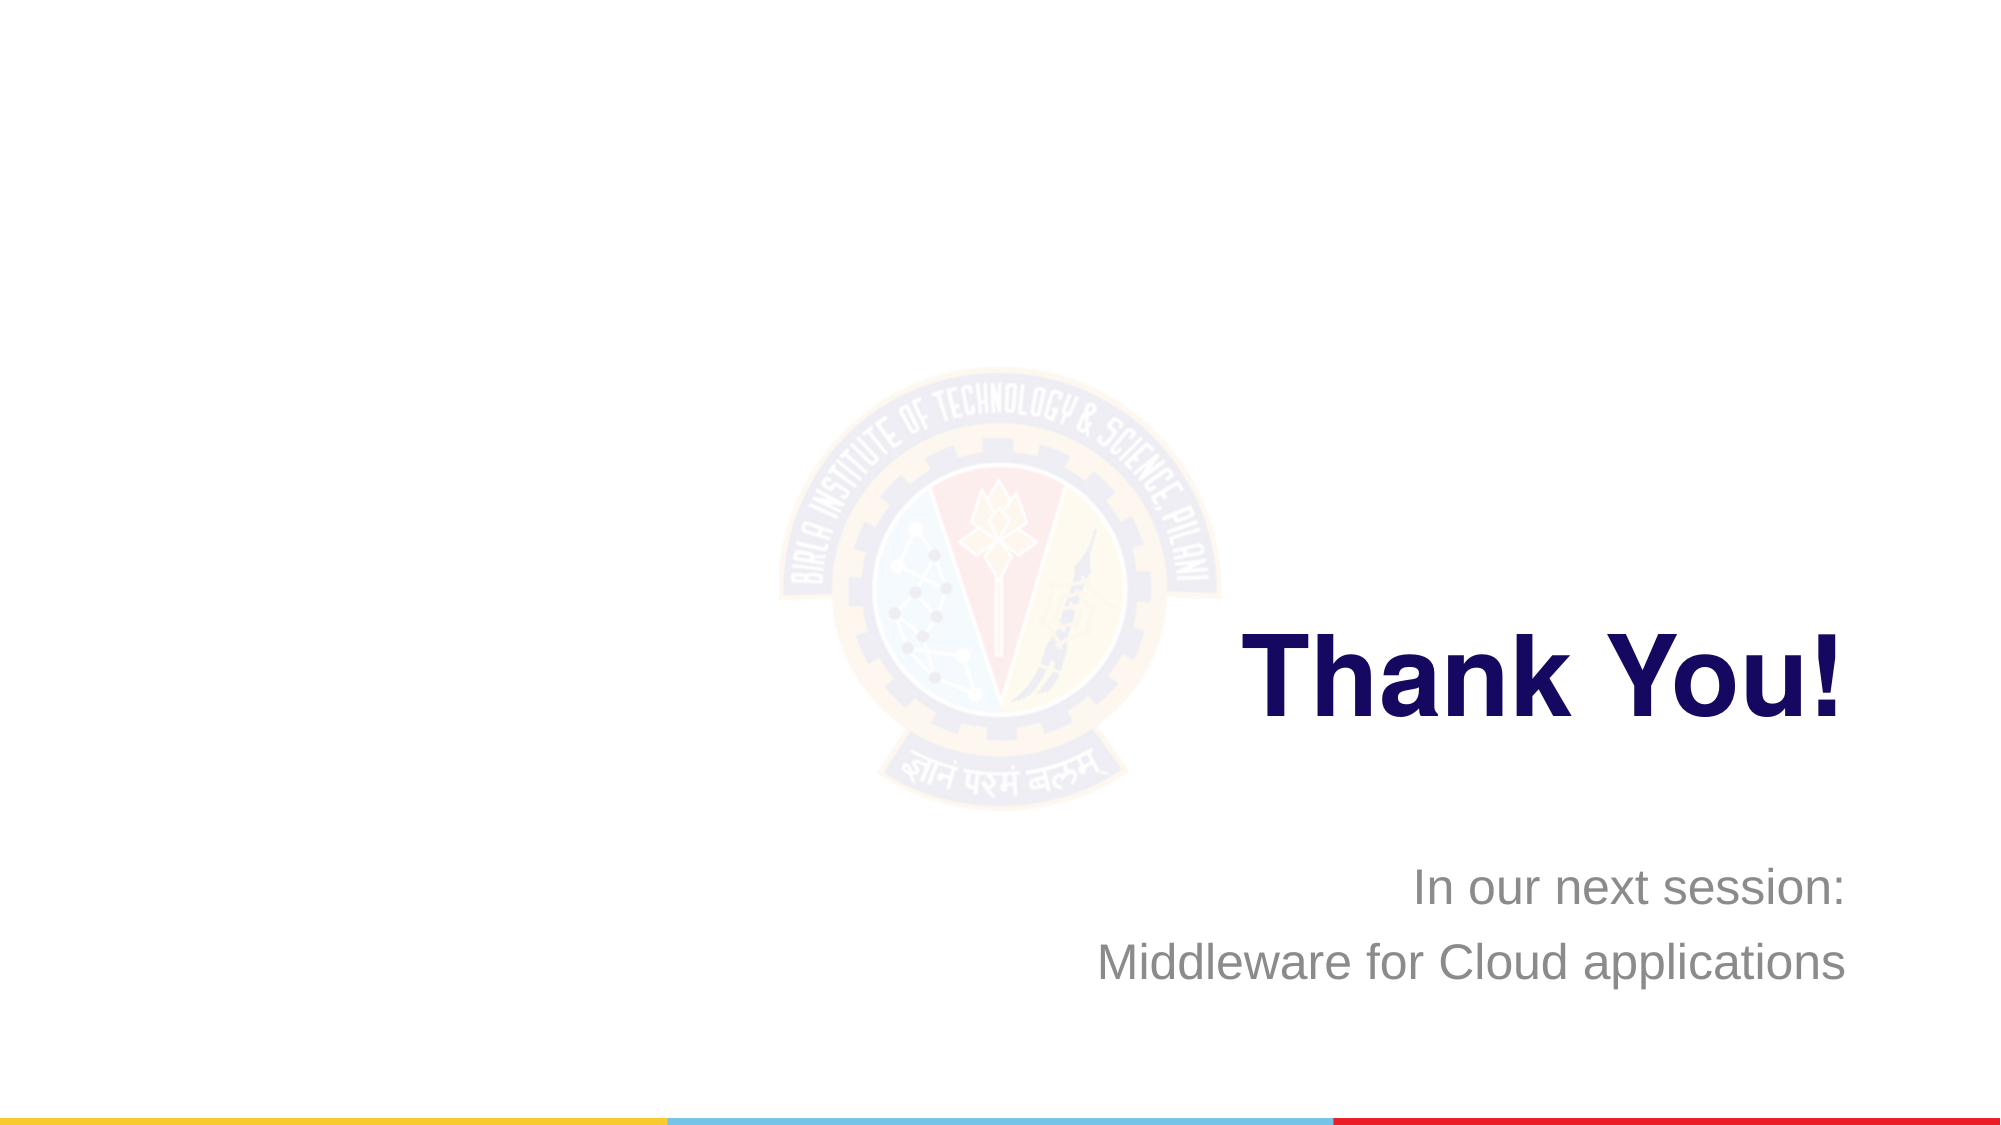

# Thank You!
In our next session:
Middleware for Cloud applications